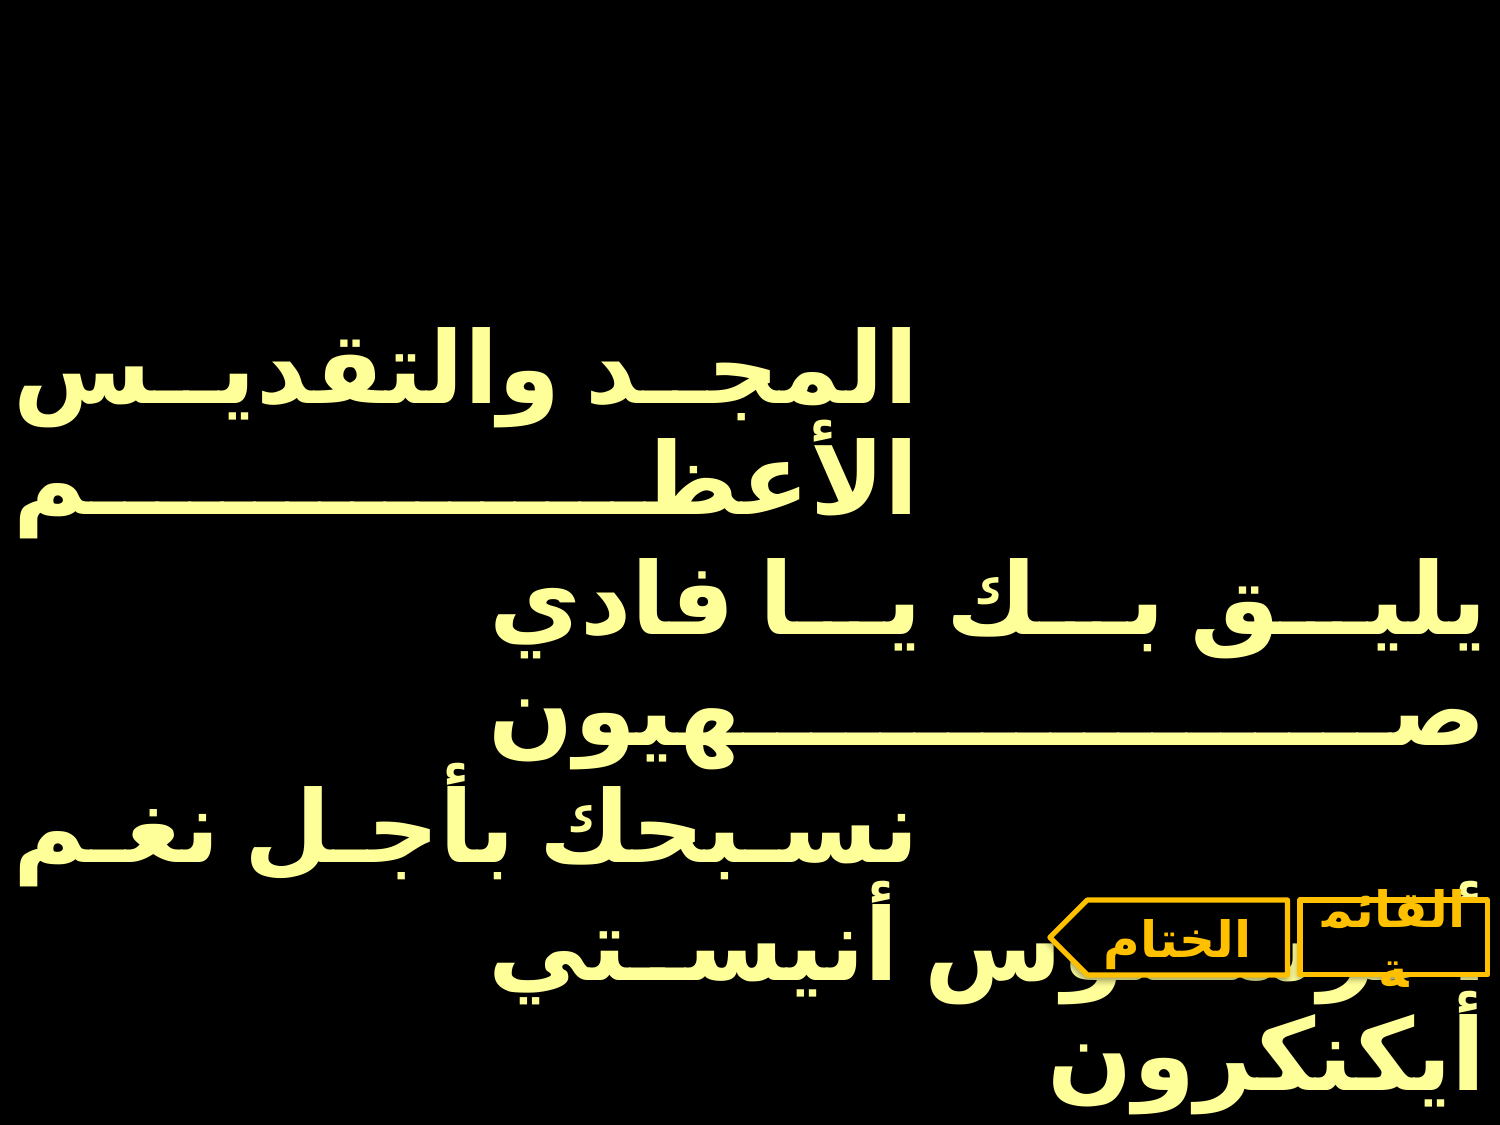

| المجد والتقديس الأعظم |  |  |
| --- | --- | --- |
|  | يليق بك يا فادي صهيون |  |
| نسبحك بأجل نغم |  |  |
|  | أخرستوس أنيستي أيكنكرون |  |
الختام
القائمة